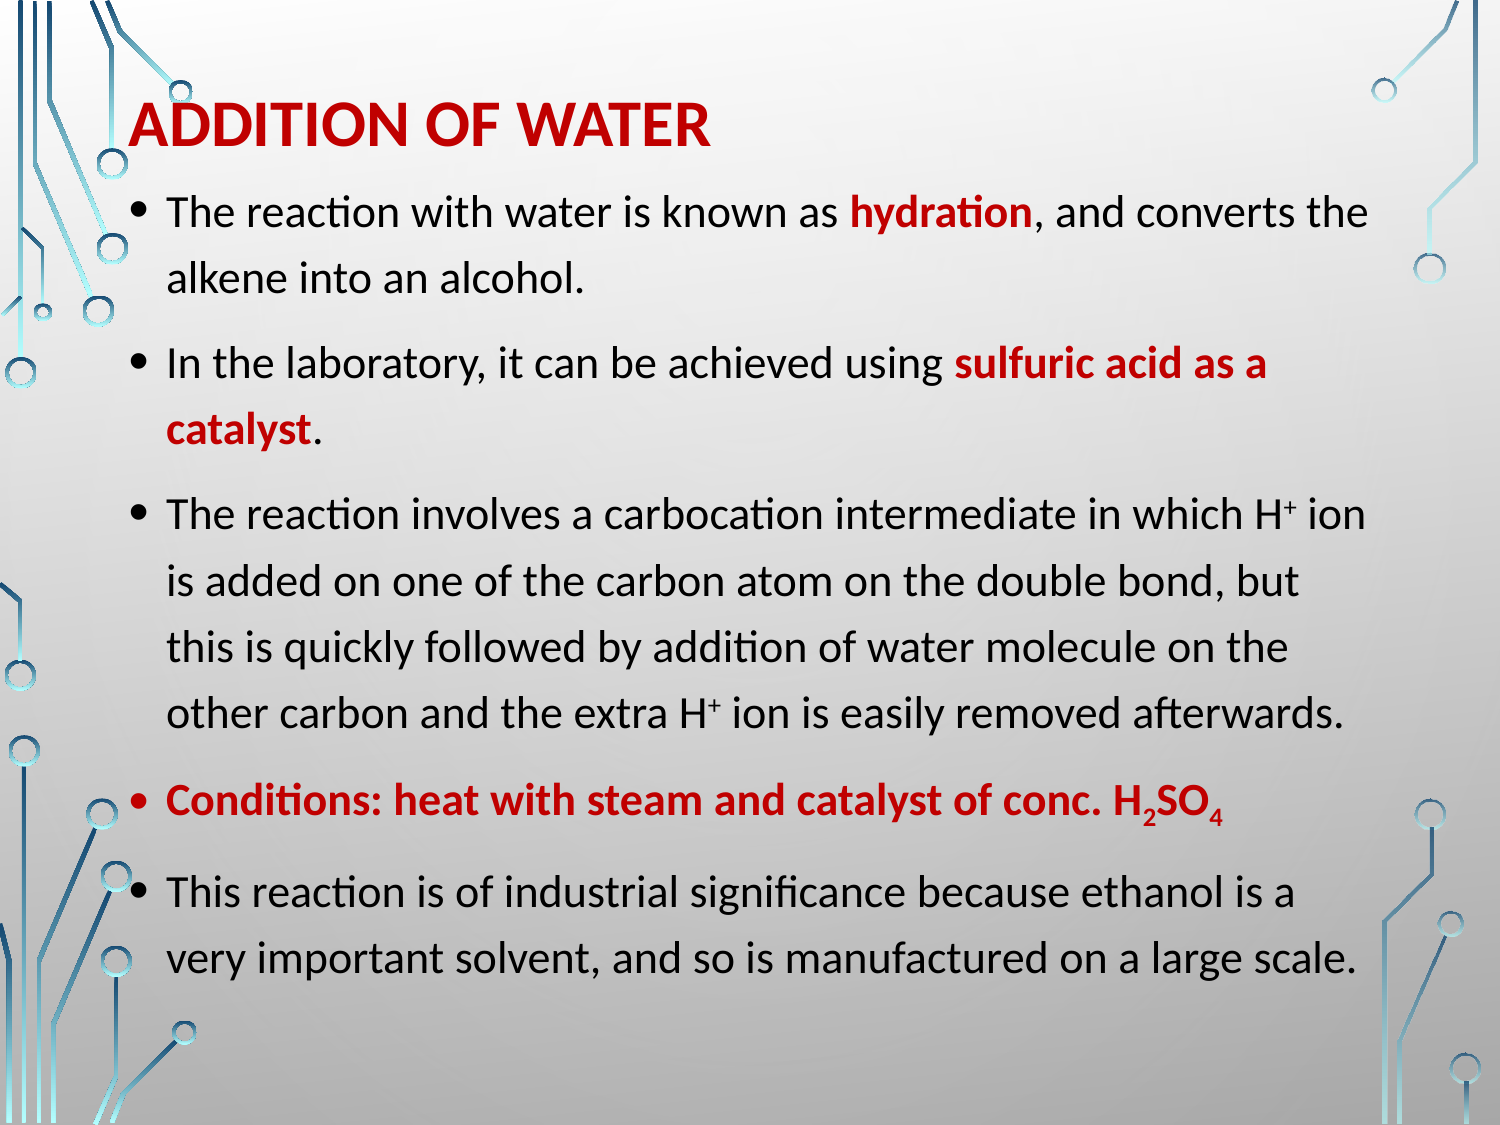

# Addition of water
The reaction with water is known as hydration, and converts the alkene into an alcohol.
In the laboratory, it can be achieved using sulfuric acid as a catalyst.
The reaction involves a carbocation intermediate in which H+ ion is added on one of the carbon atom on the double bond, but this is quickly followed by addition of water molecule on the other carbon and the extra H+ ion is easily removed afterwards.
Conditions: heat with steam and catalyst of conc. H2SO4
This reaction is of industrial significance because ethanol is a very important solvent, and so is manufactured on a large scale.